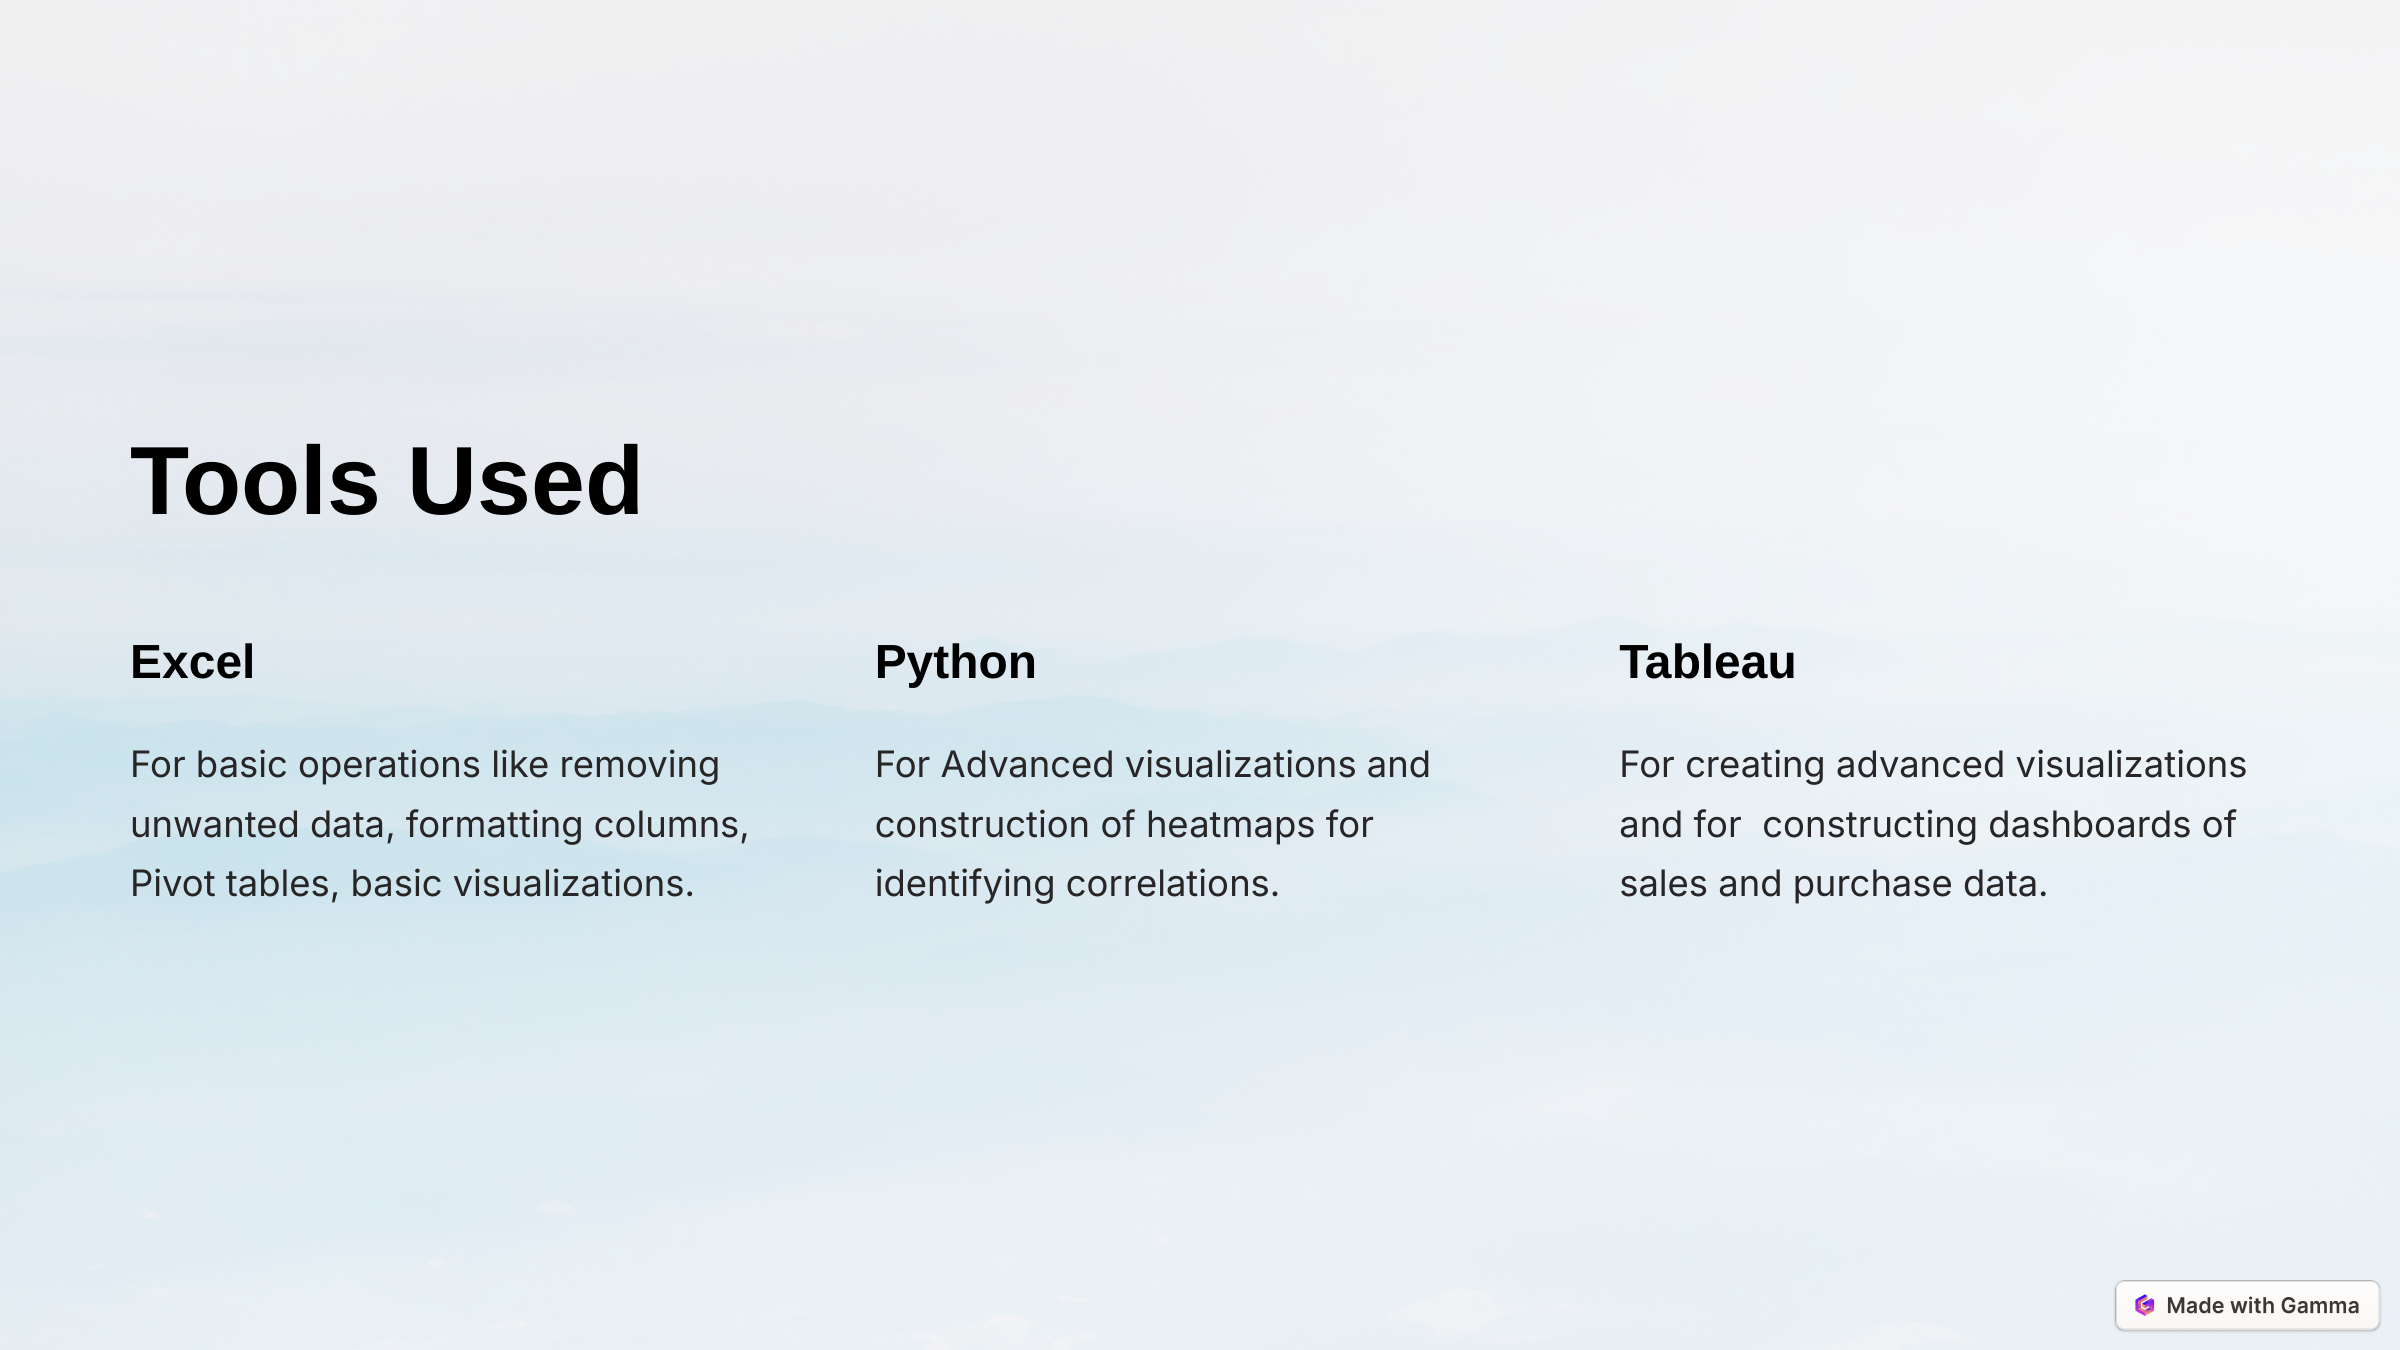

Tools Used
Excel
Python
Tableau
For basic operations like removing unwanted data, formatting columns, Pivot tables, basic visualizations.
For Advanced visualizations and construction of heatmaps for identifying correlations.
For creating advanced visualizations and for  constructing dashboards of sales and purchase data.